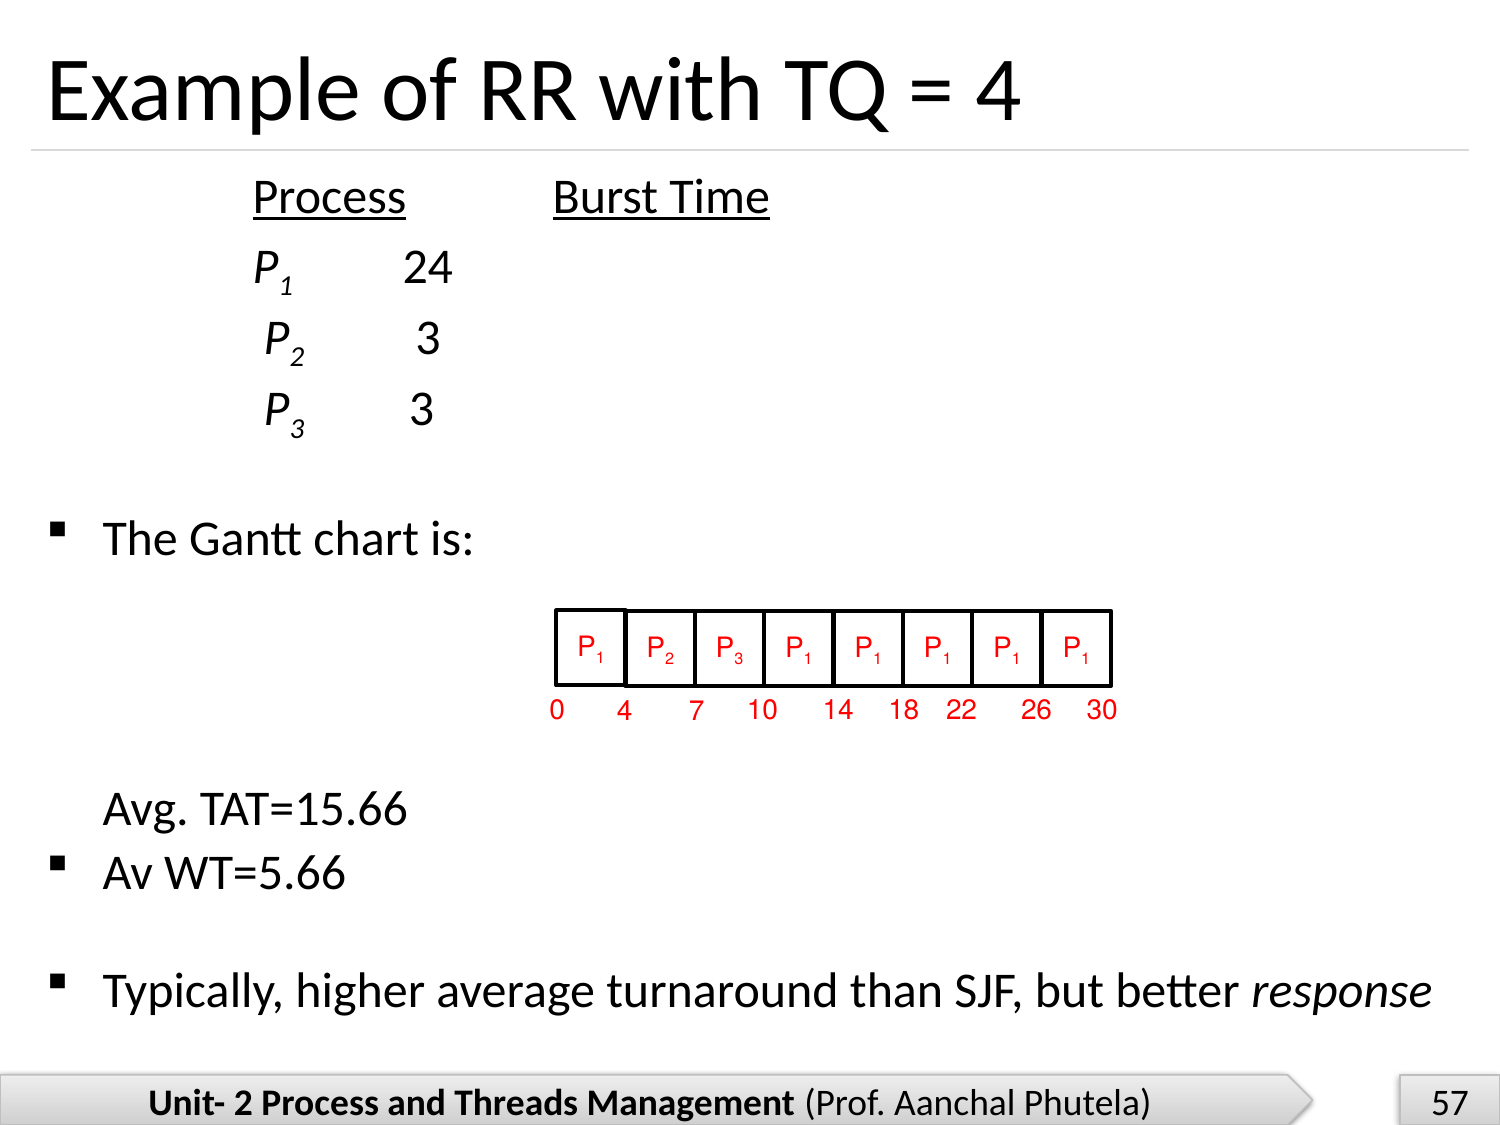

# Example of RR with TQ = 4
		Process	Burst Time
		P1	24
		 P2	  3
		 P3	 3

The Gantt chart is:
Avg. TAT=15.66
Av WT=5.66
Typically, higher average turnaround than SJF, but better response

P1
P2
P3
P1
P1
P1
P1
P1
0
10
14
18
22
26
30
4
7